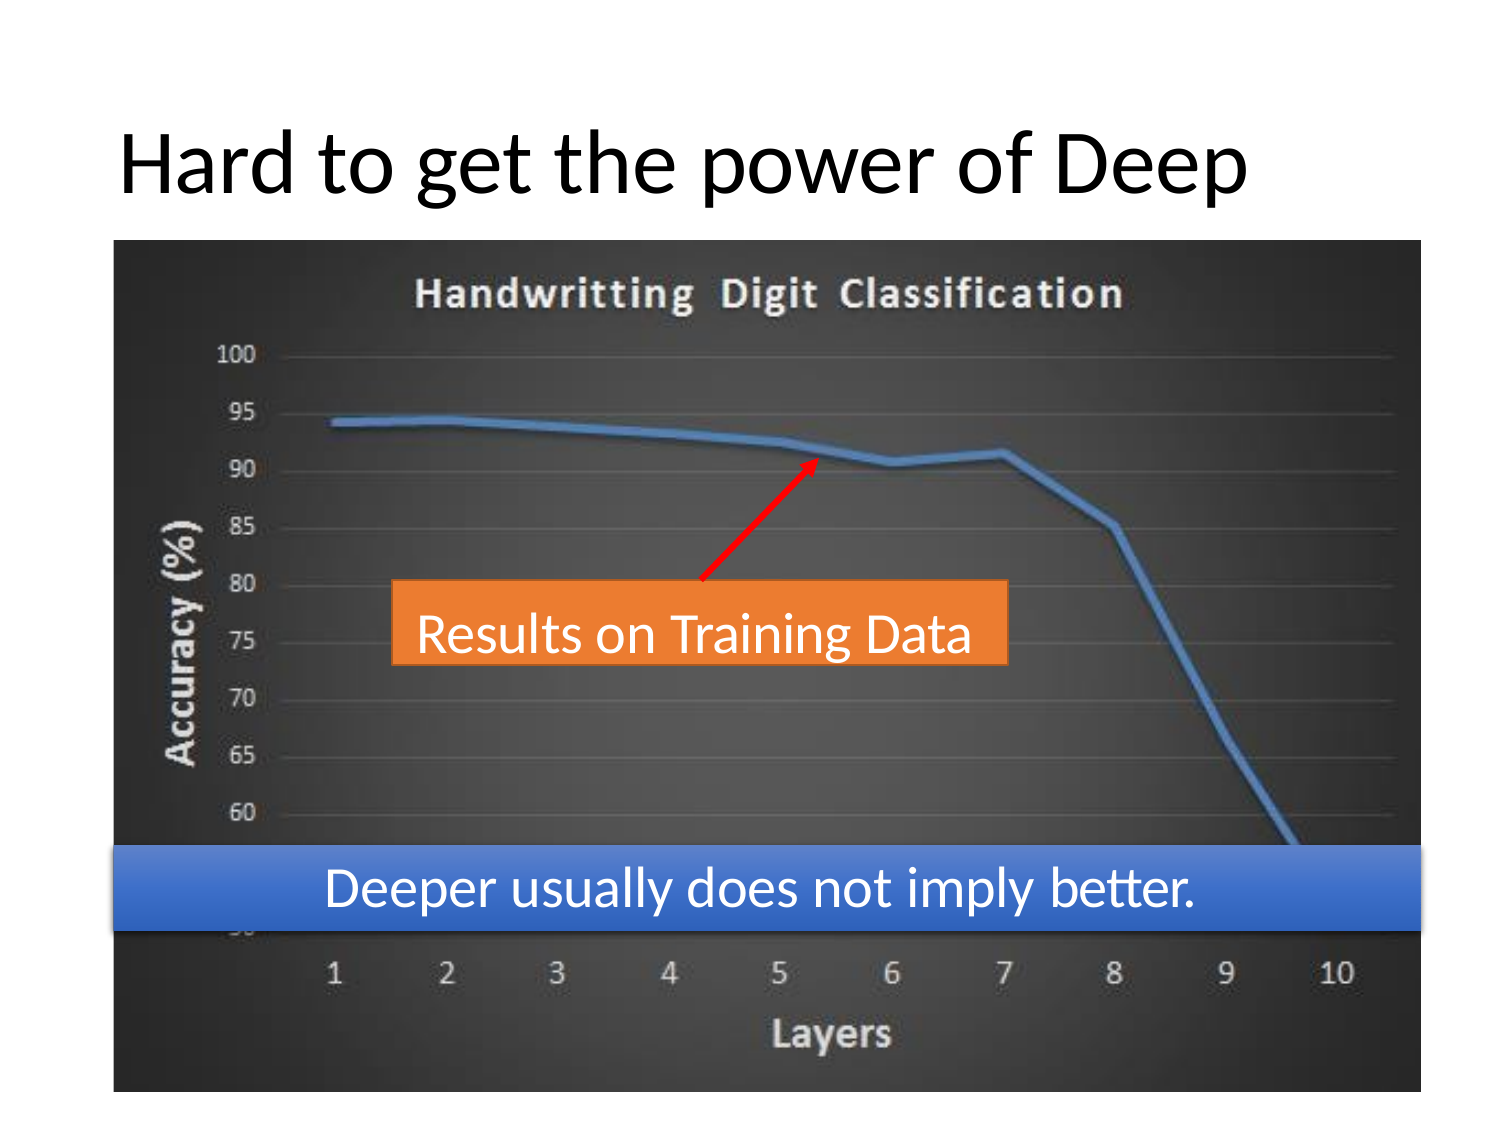

# Hard to get the power of Deep …

Results on Training Data

Deeper usually does not imply better.